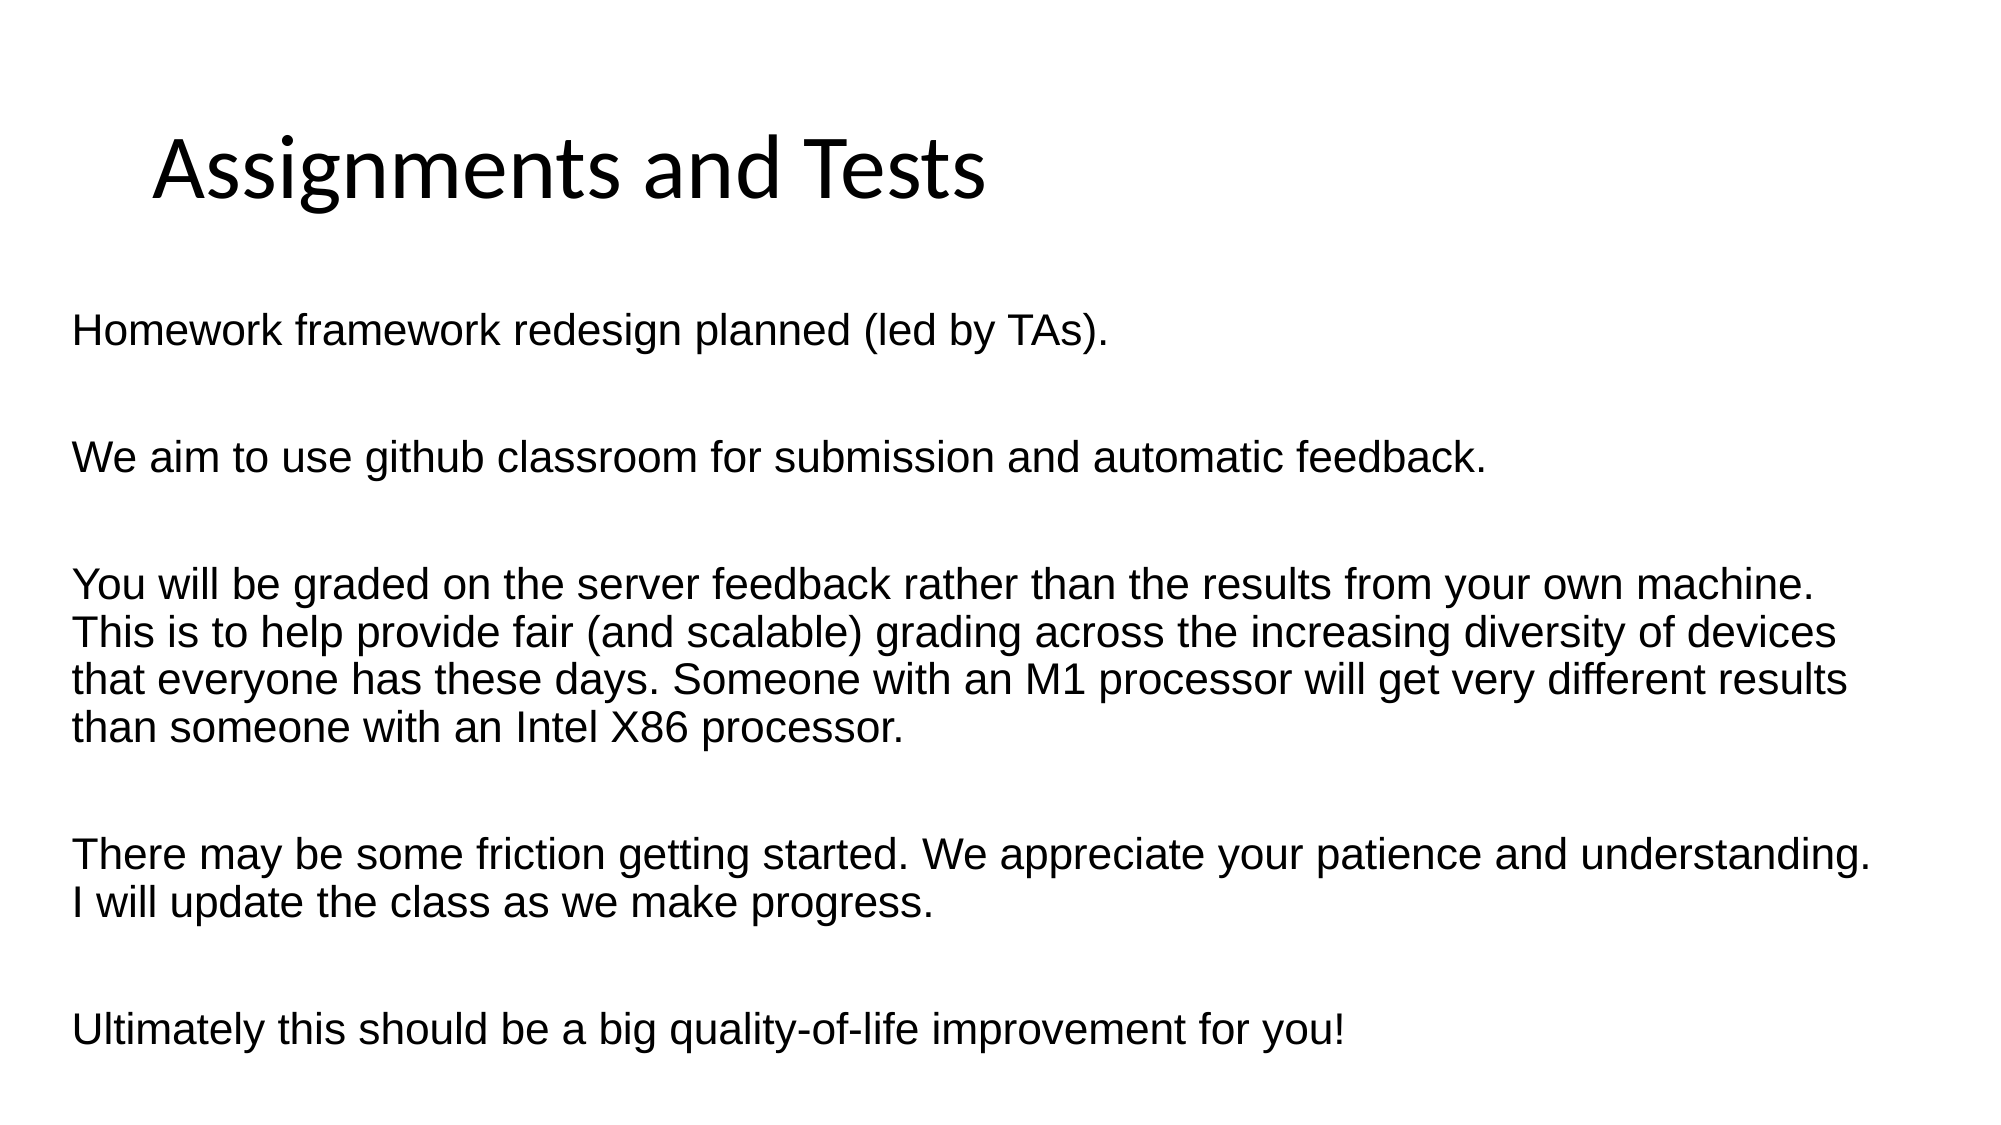

# Assignments and Tests
Homework framework redesign planned (led by TAs).

We aim to use github classroom for submission and automatic feedback.

You will be graded on the server feedback rather than the results from your own machine. This is to help provide fair (and scalable) grading across the increasing diversity of devices that everyone has these days. Someone with an M1 processor will get very different results than someone with an Intel X86 processor.

There may be some friction getting started. We appreciate your patience and understanding. I will update the class as we make progress.

Ultimately this should be a big quality-of-life improvement for you!